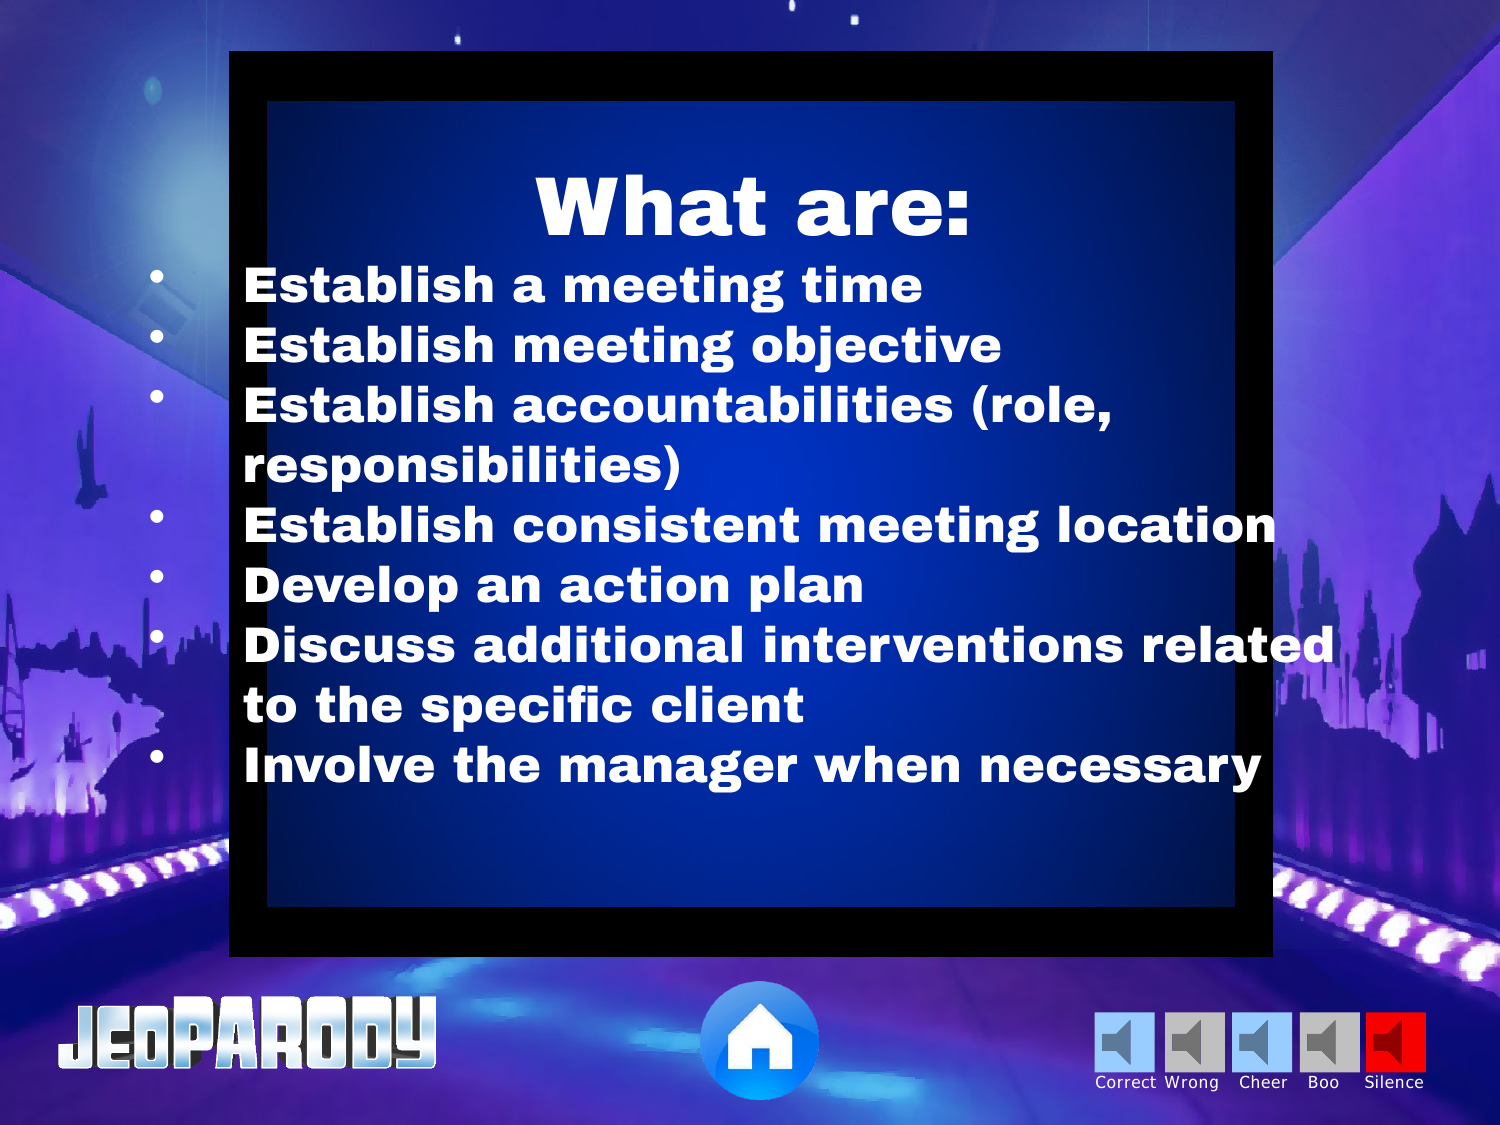

What are:
Establish a meeting time
Establish meeting objective
Establish accountabilities (role, responsibilities)
Establish consistent meeting location
Develop an action plan
Discuss additional interventions related to the specific client
Involve the manager when necessary